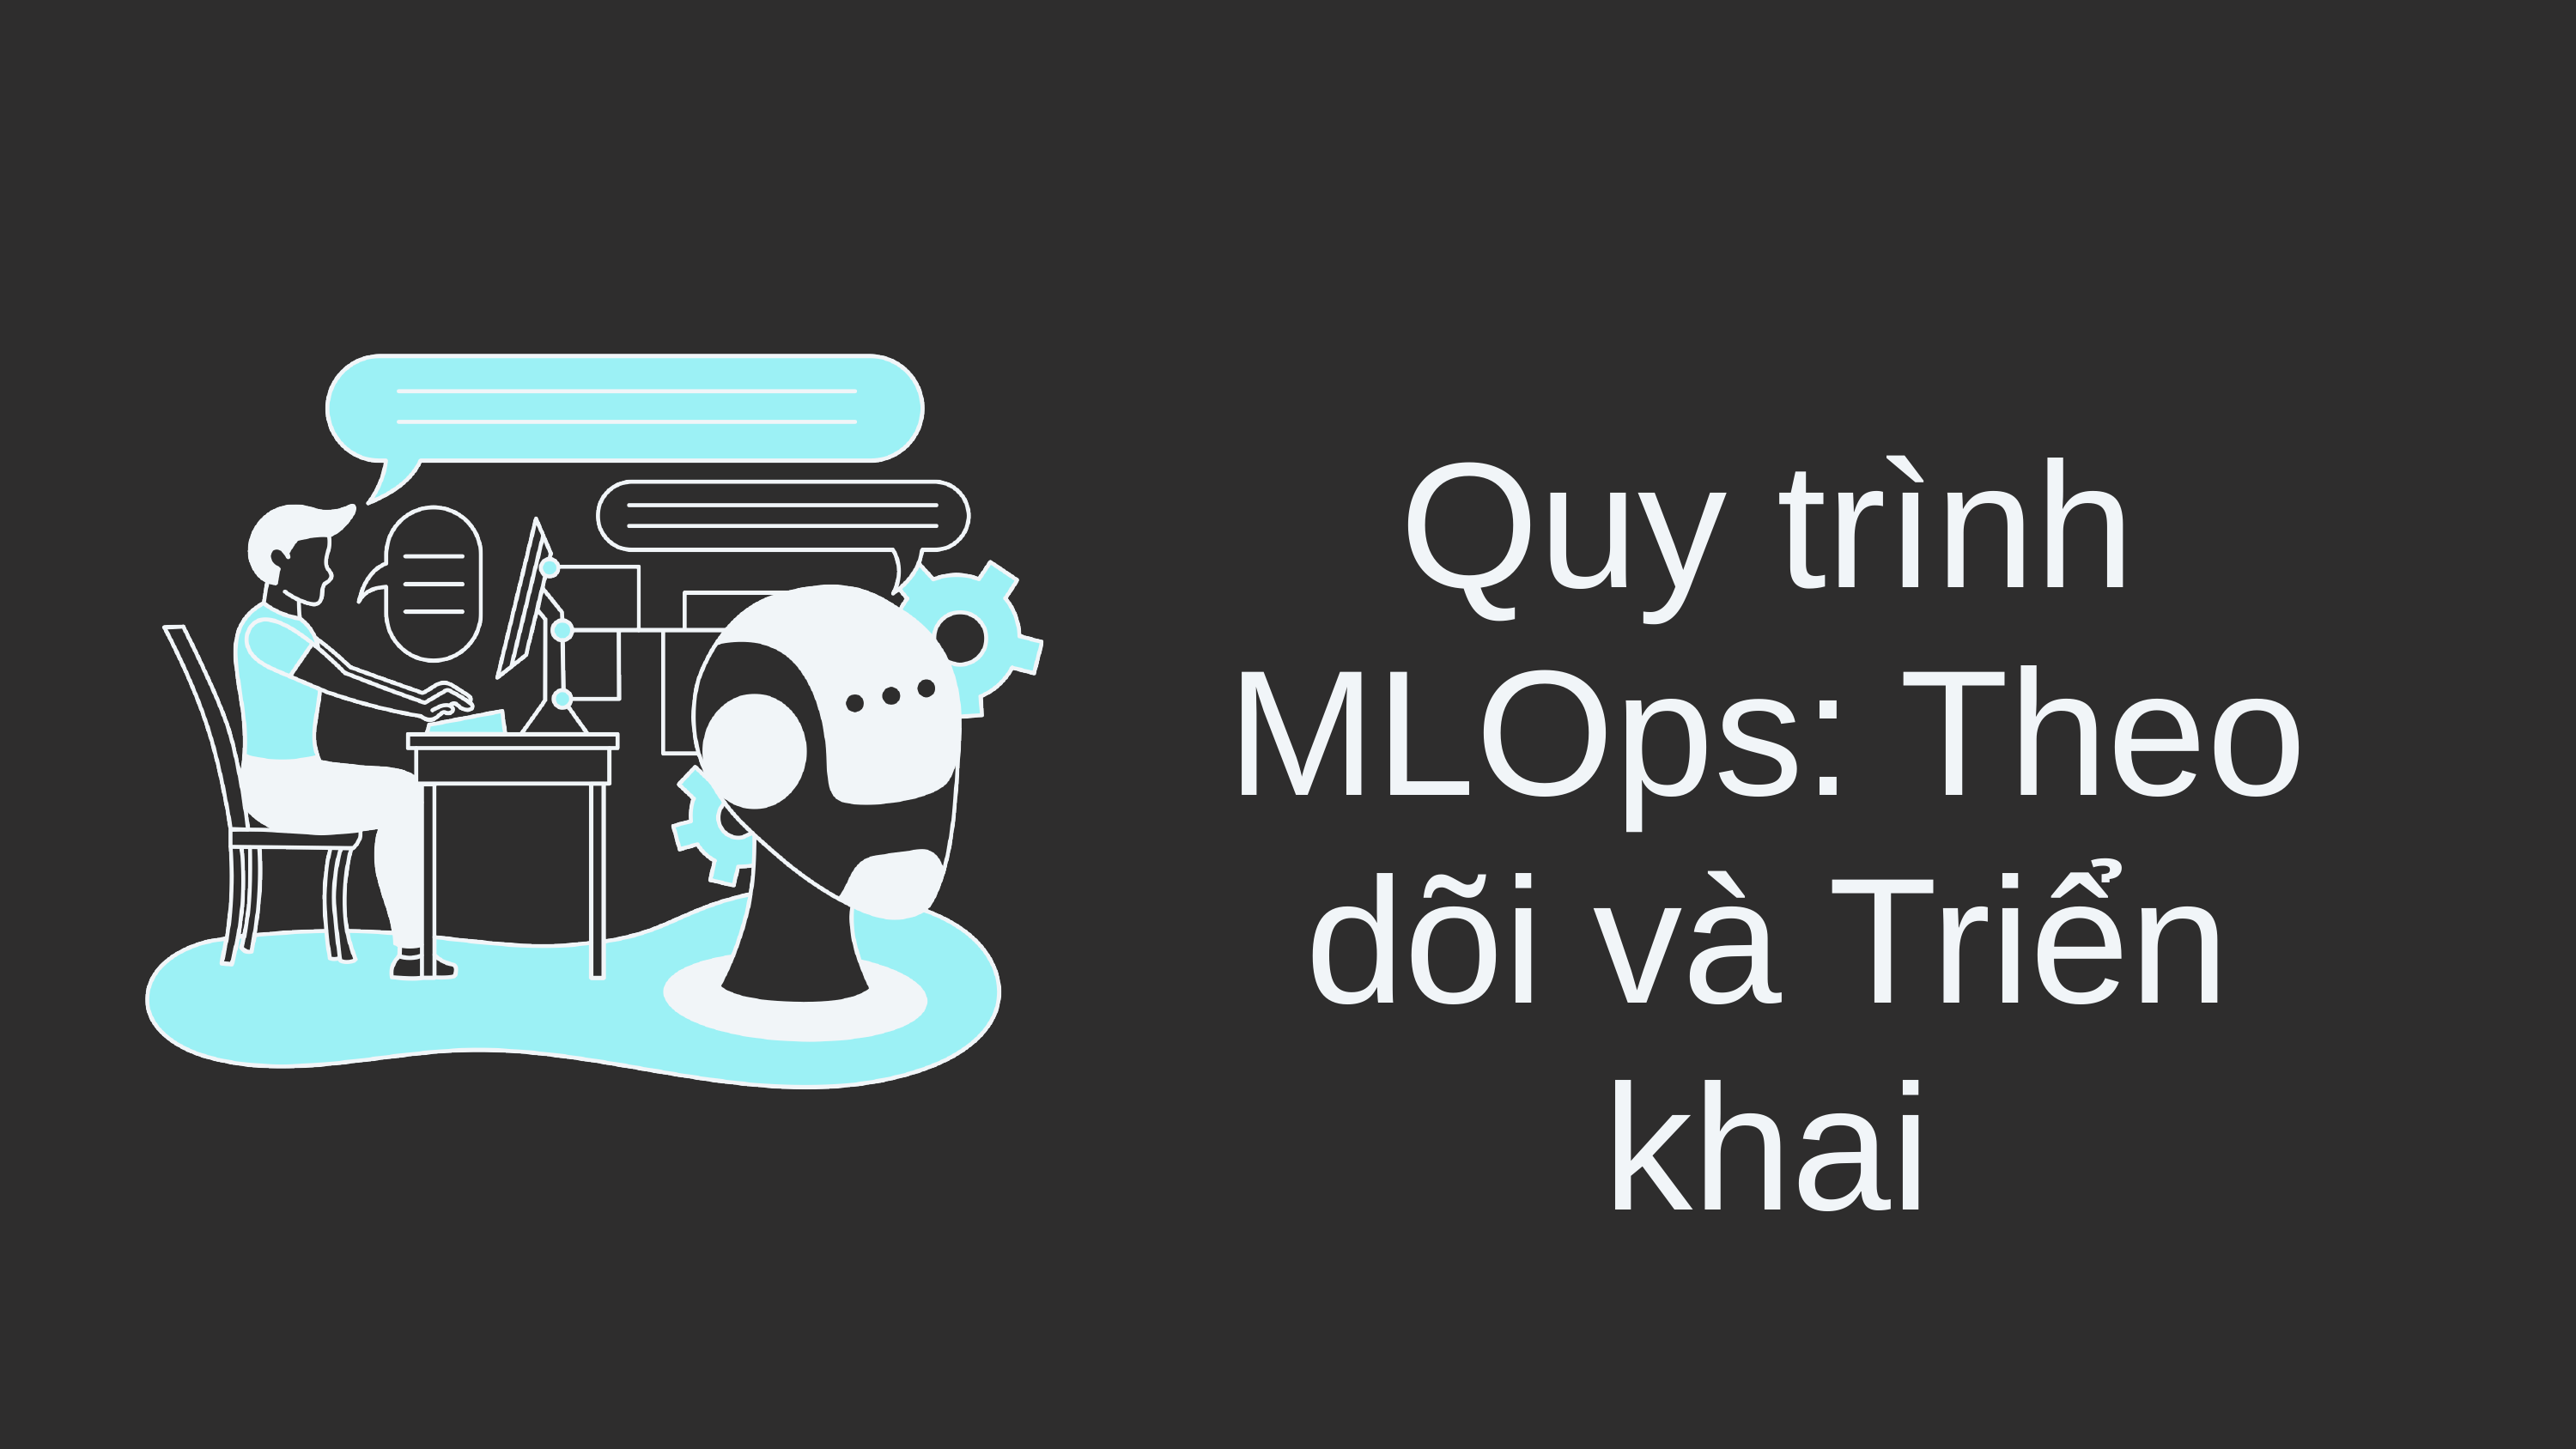

Quy trình MLOps: Theo dõi và Triển khai